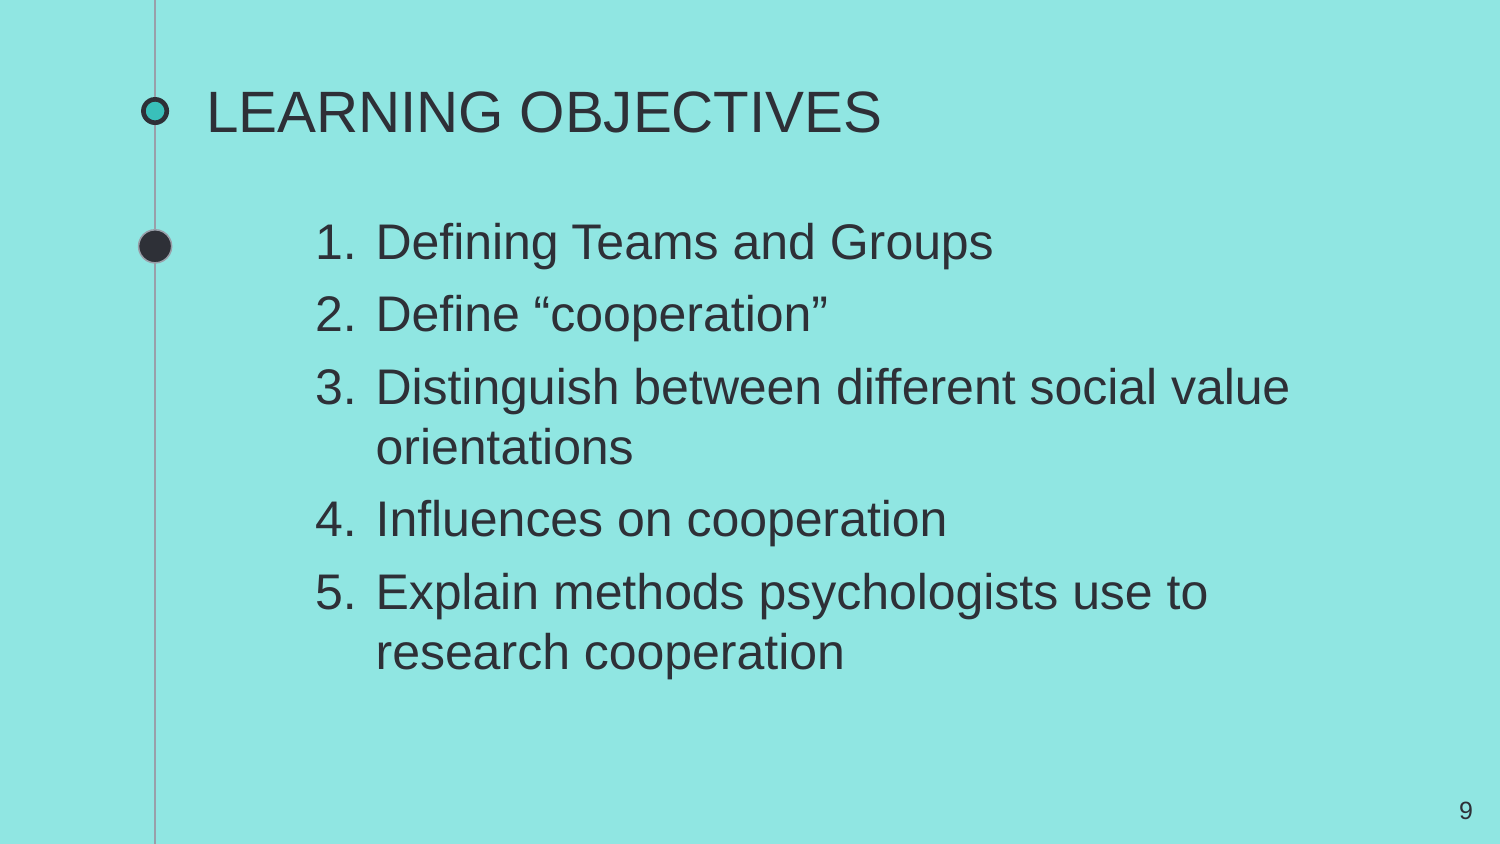

# LEARNING OBJECTIVES
Defining Teams and Groups
Define “cooperation”
Distinguish between different social value orientations
Influences on cooperation
Explain methods psychologists use to research cooperation
9